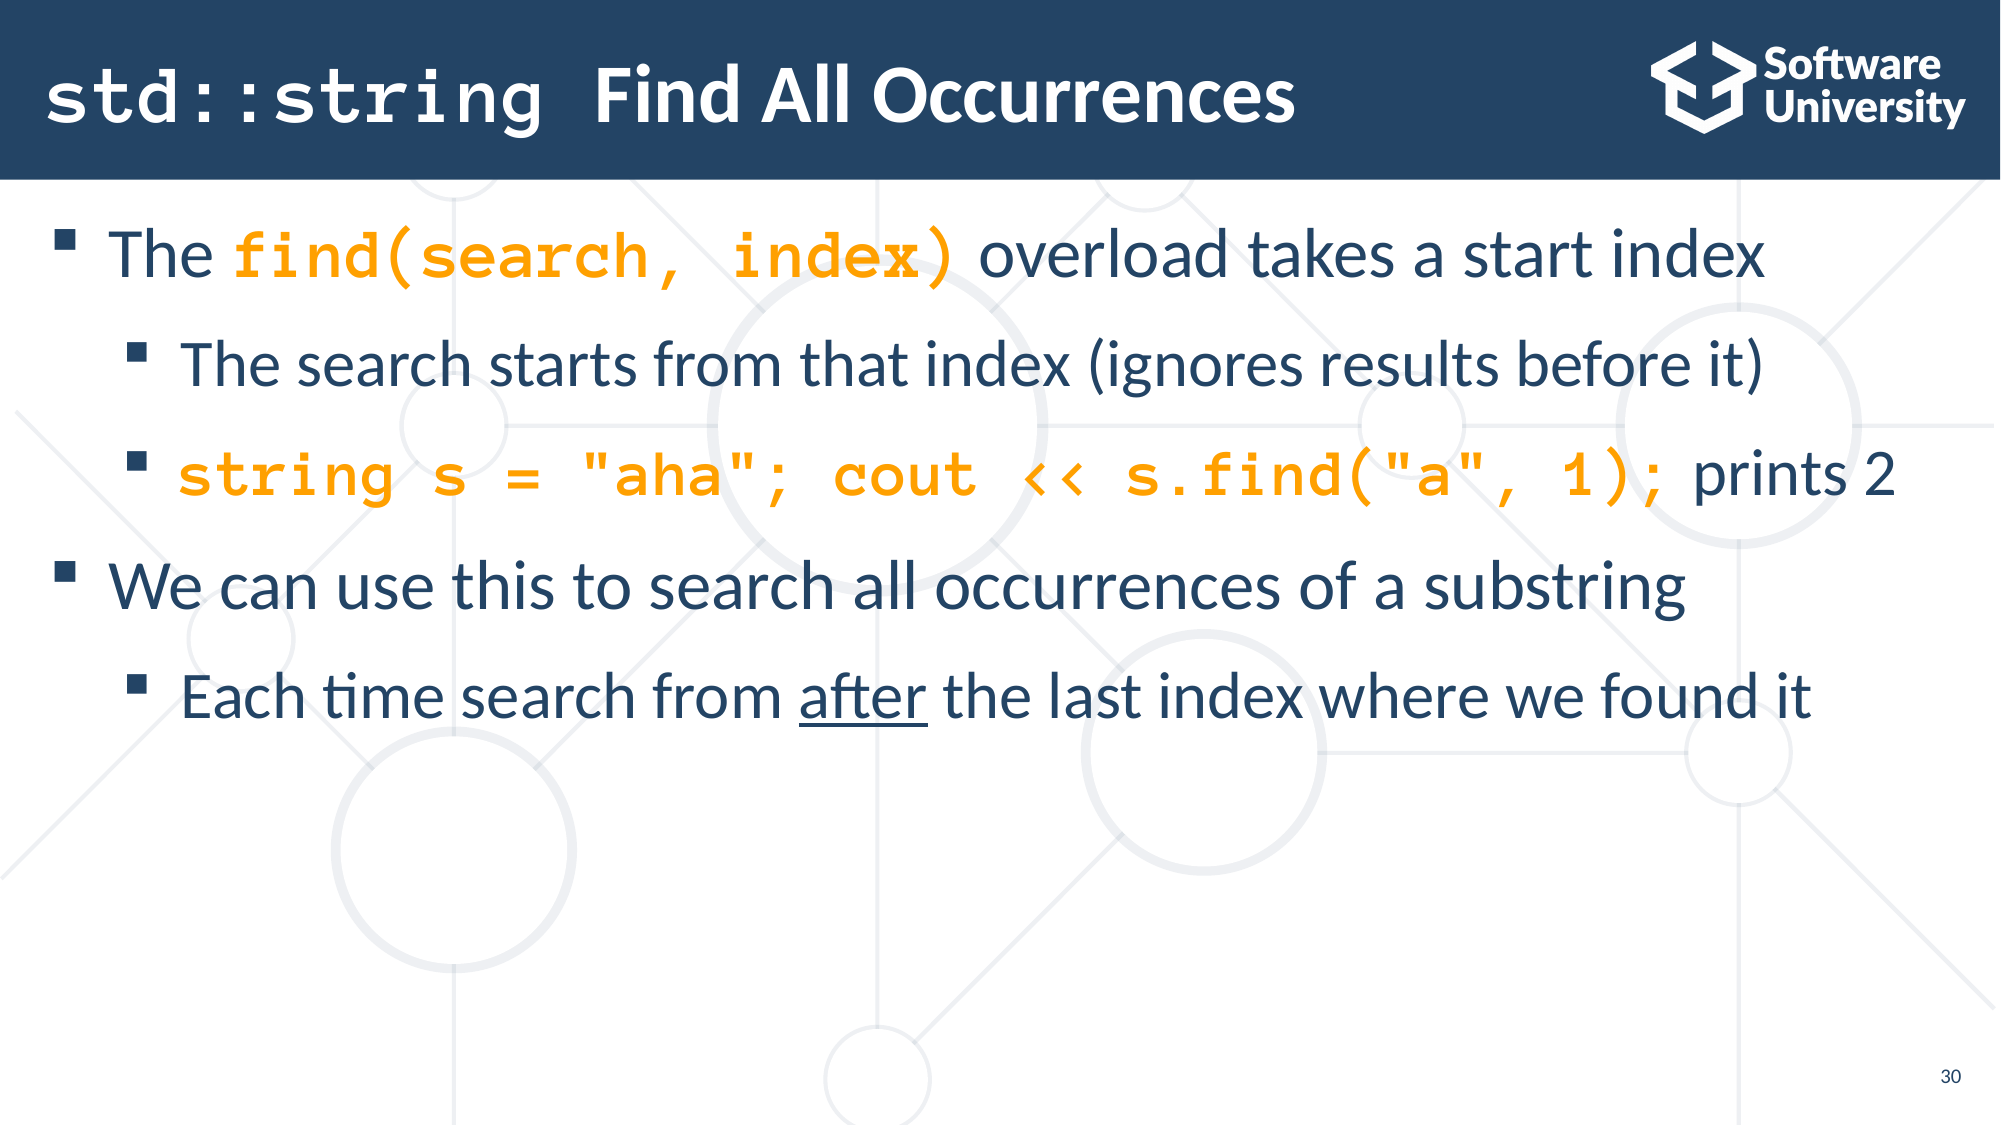

# std::string Find All Occurrences
The find(search, index) overload takes a start index
The search starts from that index (ignores results before it)
string s = "aha"; cout << s.find("a", 1); prints 2
We can use this to search all occurrences of a substring
Each time search from after the last index where we found it
30